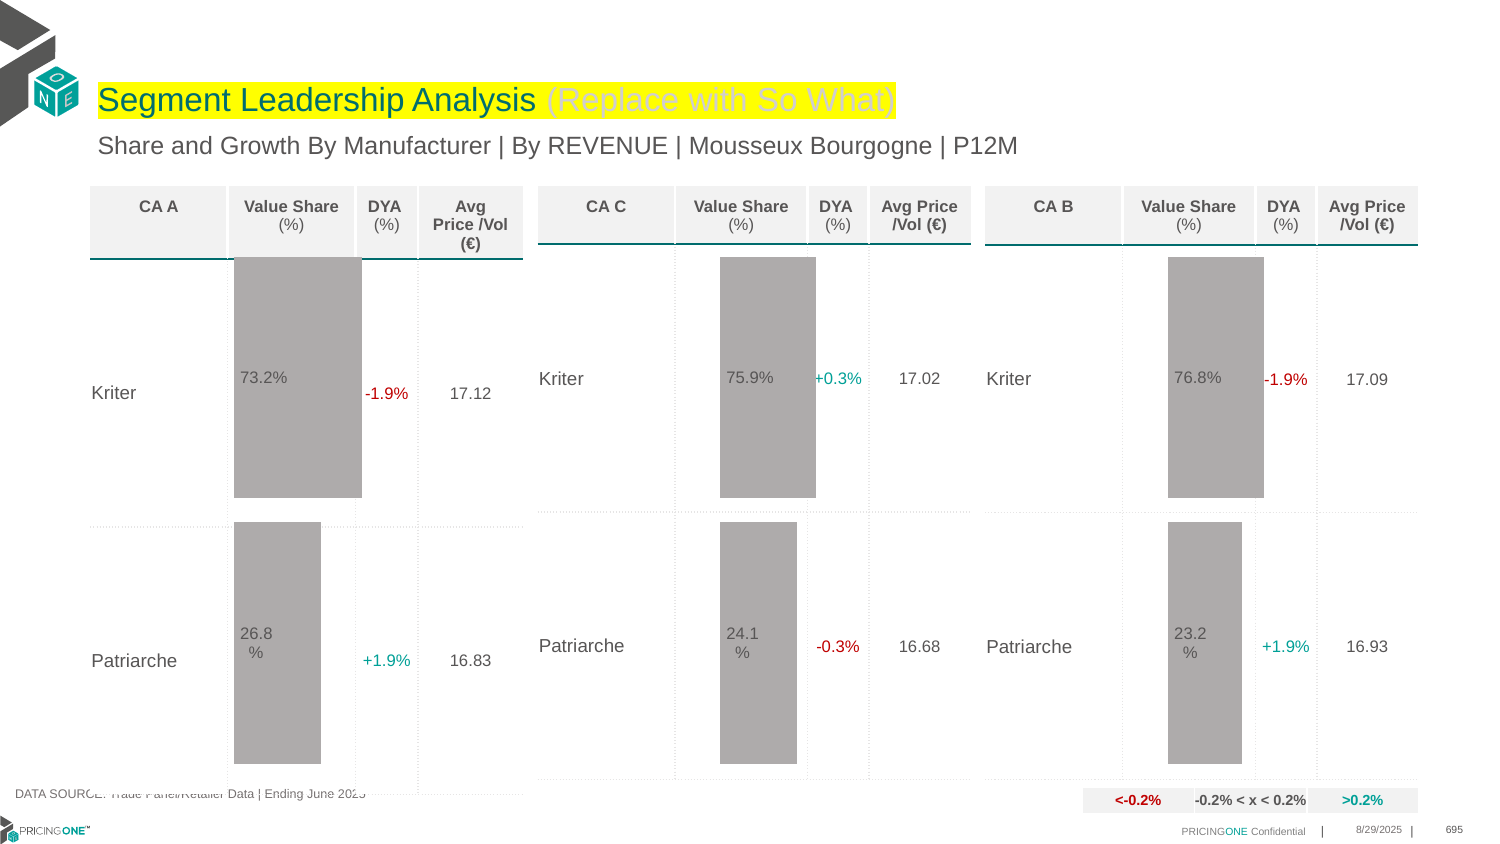

# Segment Leadership Analysis (Replace with So What)
Share and Growth By Manufacturer | By REVENUE | Mousseux Bourgogne | P12M
| CA C | Value Share (%) | DYA (%) | Avg Price /Vol (€) |
| --- | --- | --- | --- |
| Kriter |  | +0.3% | 17.02 |
| Patriarche |  | -0.3% | 16.68 |
| CA A | Value Share (%) | DYA (%) | Avg Price /Vol (€) |
| --- | --- | --- | --- |
| Kriter |  | -1.9% | 17.12 |
| Patriarche |  | +1.9% | 16.83 |
| CA B | Value Share (%) | DYA (%) | Avg Price /Vol (€) |
| --- | --- | --- | --- |
| Kriter |  | -1.9% | 17.09 |
| Patriarche |  | +1.9% | 16.93 |

### Chart

| Category | Mousseux Bourgogne | CA A |
|---|---|
|  | 0.7318918568989375 |

### Chart

| Category | Mousseux Bourgogne | CA C |
|---|---|
|  | 0.7588731839624753 |

### Chart

| Category | Mousseux Bourgogne | CA B |
|---|---|
|  | 0.7675177988330389 |
DATA SOURCE: Trade Panel/Retailer Data | Ending June 2025
| <-0.2% | -0.2% < x < 0.2% | >0.2% |
| --- | --- | --- |

8/29/2025
695